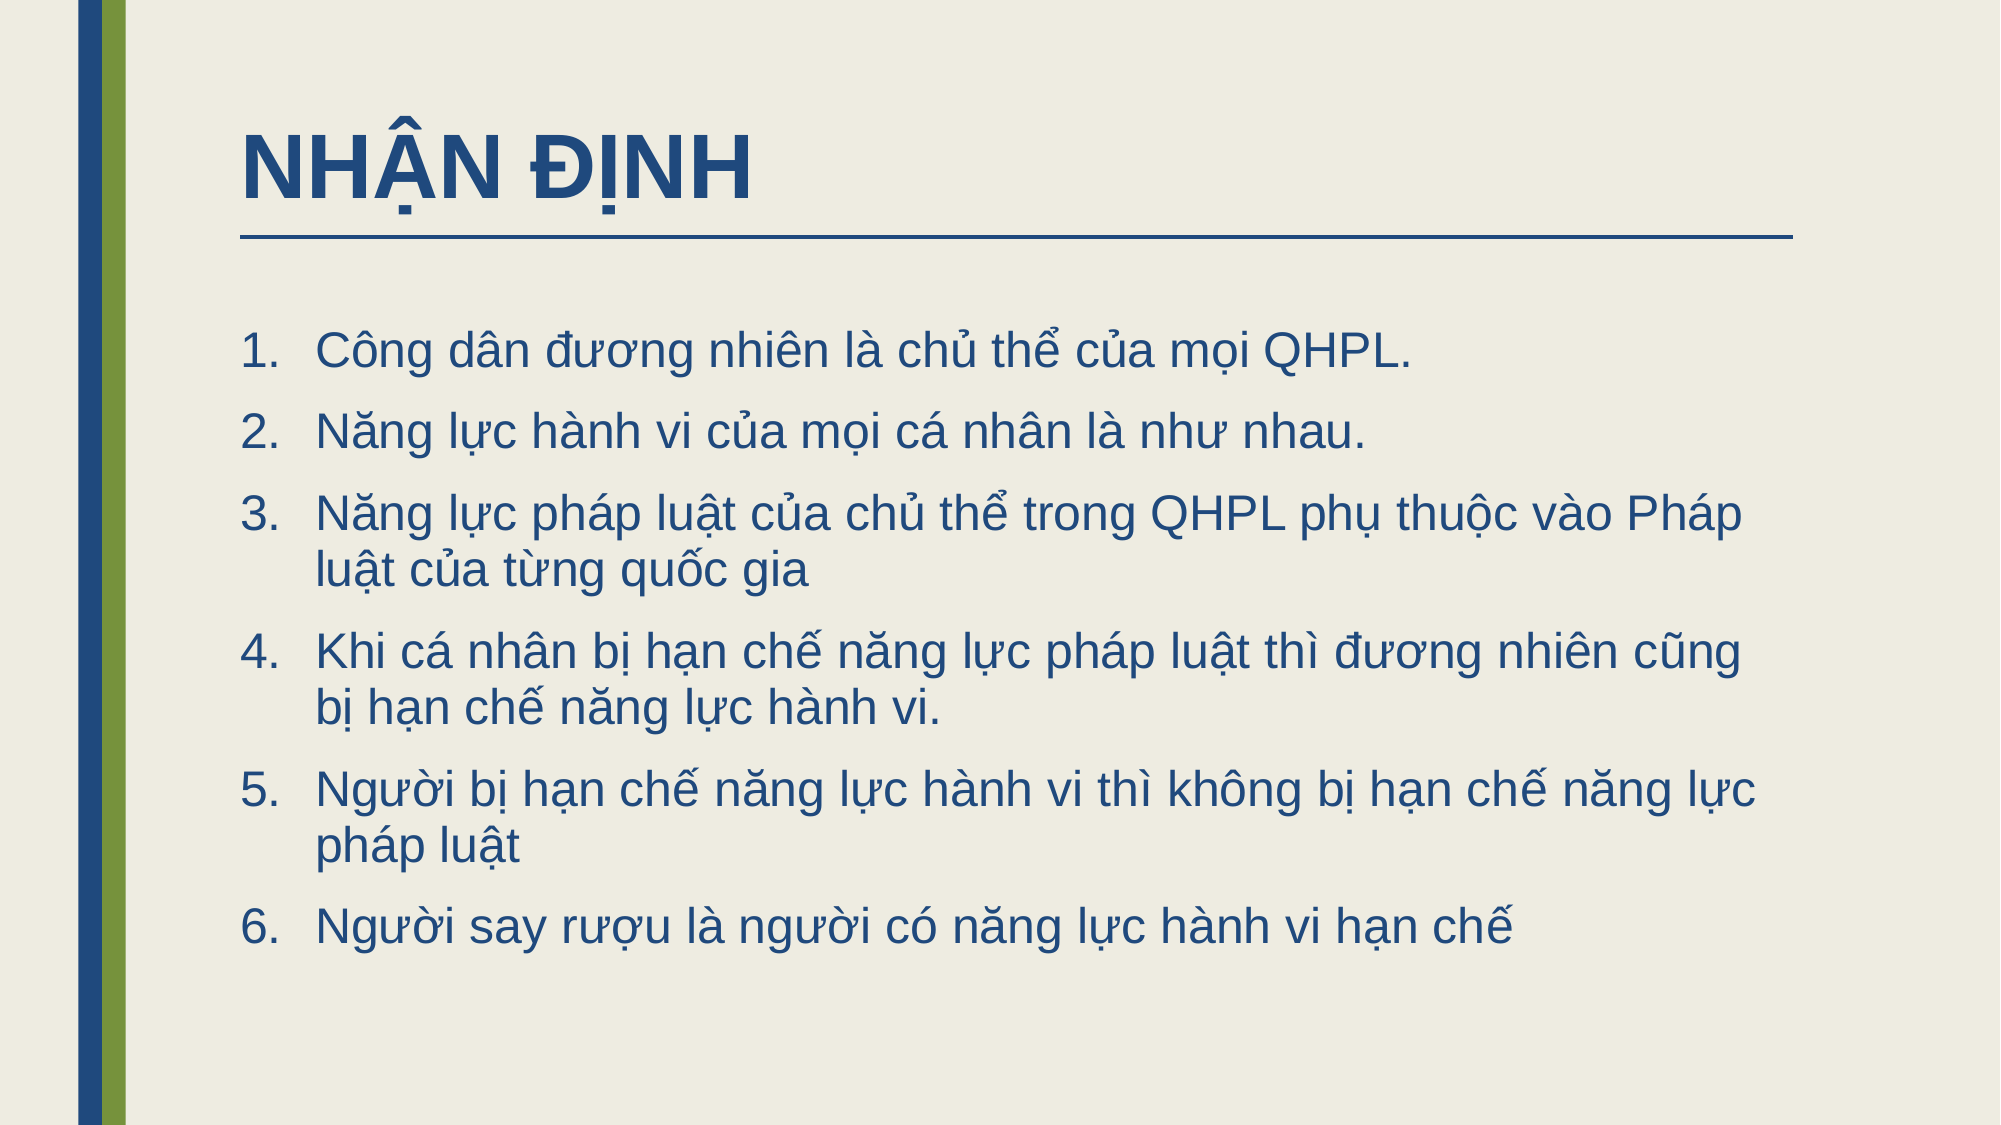

# NHẬN ĐỊNH
Công dân đương nhiên là chủ thể của mọi QHPL.
Năng lực hành vi của mọi cá nhân là như nhau.
Năng lực pháp luật của chủ thể trong QHPL phụ thuộc vào Pháp luật của từng quốc gia
Khi cá nhân bị hạn chế năng lực pháp luật thì đương nhiên cũng bị hạn chế năng lực hành vi.
Người bị hạn chế năng lực hành vi thì không bị hạn chế năng lực pháp luật
Người say rượu là người có năng lực hành vi hạn chế